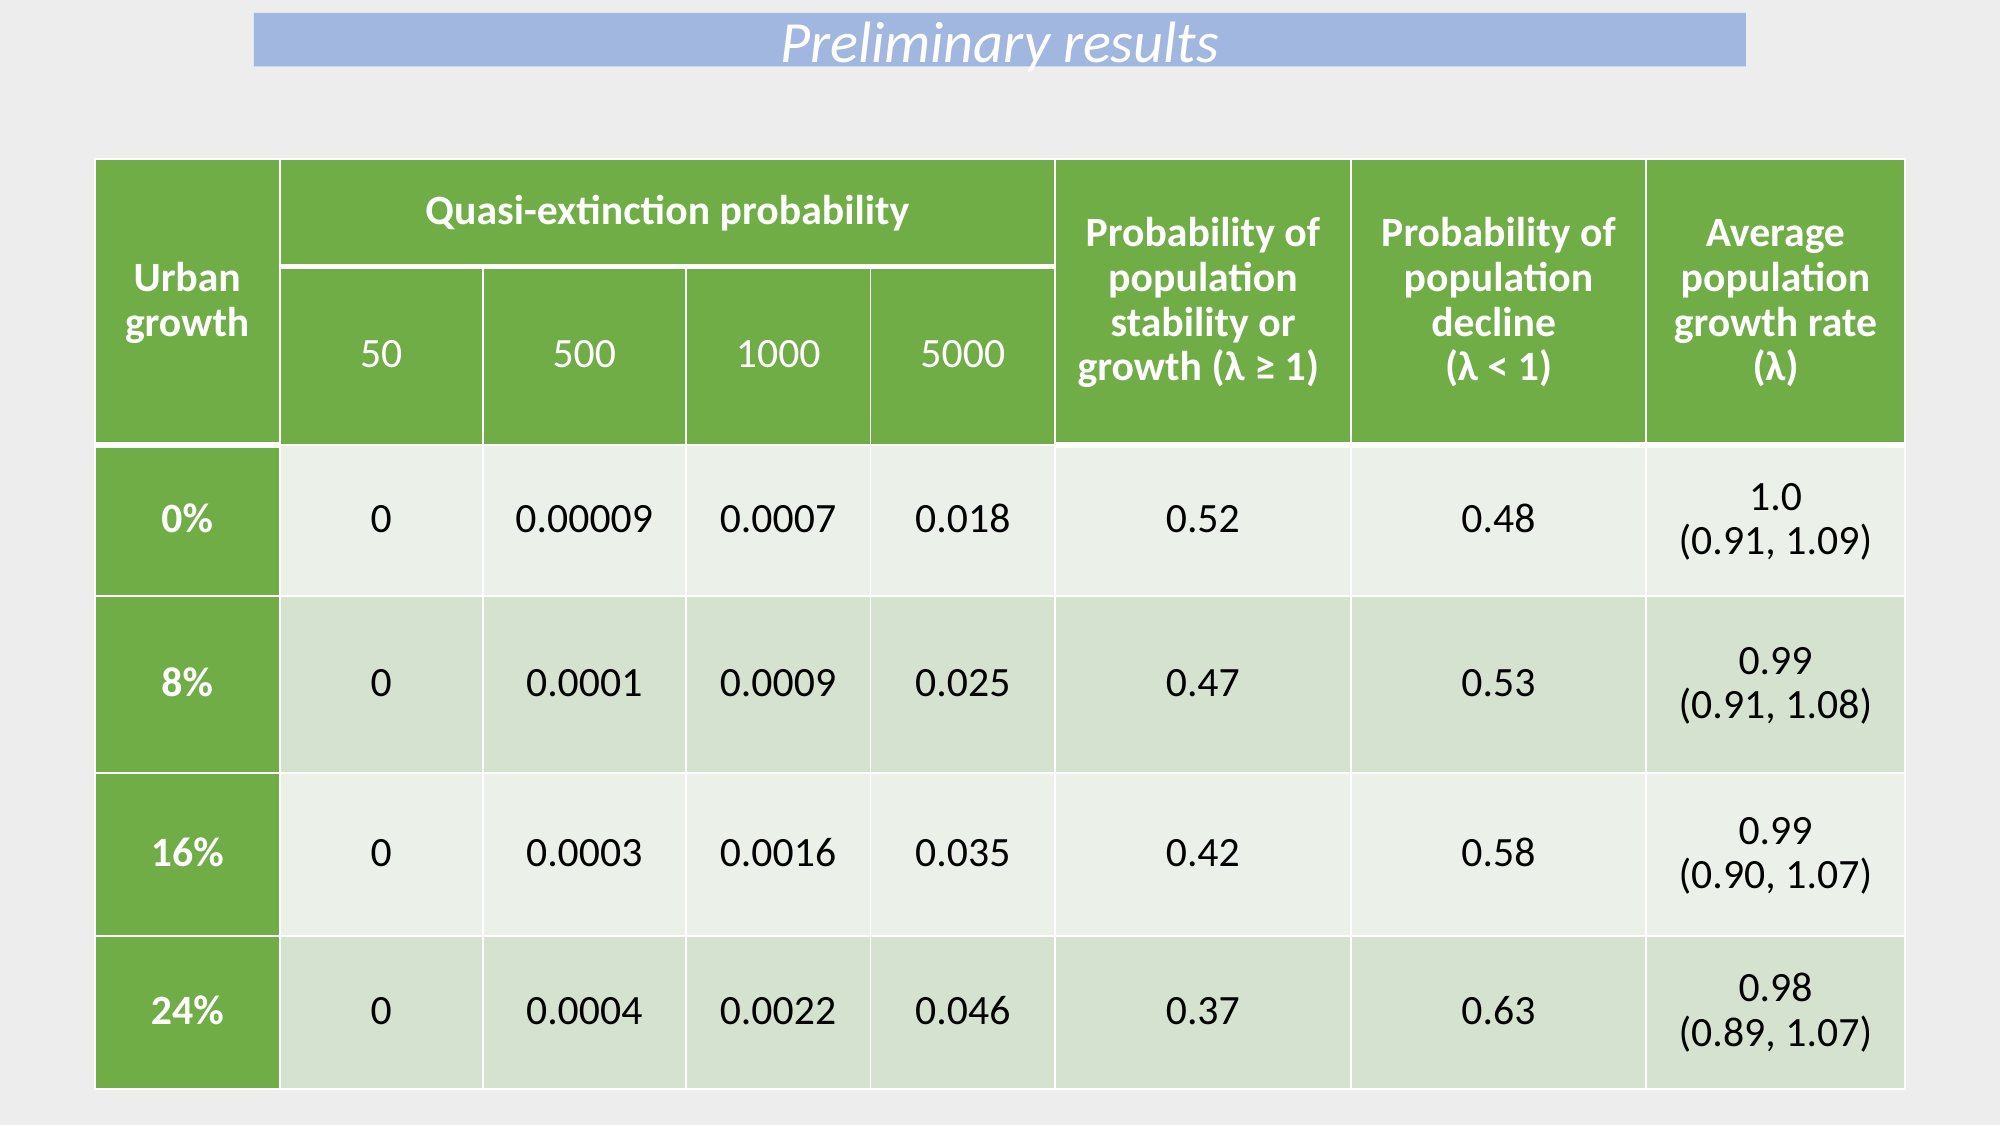

Preliminary results
| Urban growth | Quasi-extinction probability |  |  |  | Probability of population stability or growth (λ ≥ 1) | Probability of population decline (λ < 1) | Average population growth rate (λ) |
| --- | --- | --- | --- | --- | --- | --- | --- |
|  | 50 | 500 | 1000 | 5000 |  |  |  |
| 0% | 0 | 0.00009 | 0.0007 | 0.018 | 0.52 | 0.48 | 1.0 (0.91, 1.09) |
| 8% | 0 | 0.0001 | 0.0009 | 0.025 | 0.47 | 0.53 | 0.99 (0.91, 1.08) |
| 16% | 0 | 0.0003 | 0.0016 | 0.035 | 0.42 | 0.58 | 0.99 (0.90, 1.07) |
| 24% | 0 | 0.0004 | 0.0022 | 0.046 | 0.37 | 0.63 | 0.98 (0.89, 1.07) |